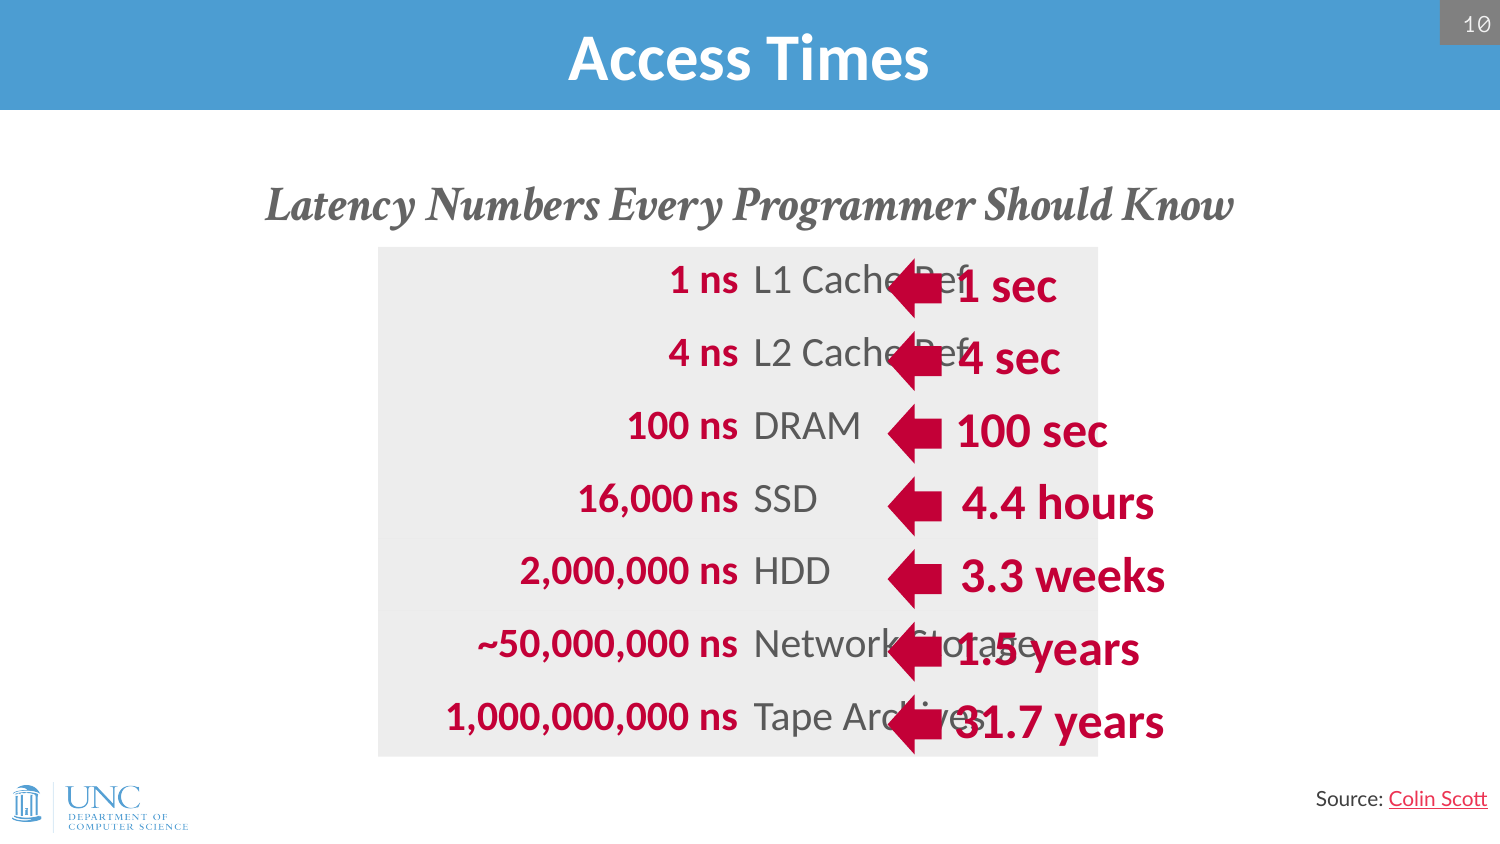

10
# Access Times
Latency Numbers Every Programmer Should Know
| 1 ns | L1 Cache Ref |
| --- | --- |
| 4 ns | L2 Cache Ref |
| 100 ns | DRAM |
| 16,000 ns | SSD |
| 2,000,000 ns | HDD |
| ~50,000,000 ns | Network Storage |
| 1,000,000,000 ns | Tape Archives |

1 sec

4 sec

100 sec

4.4 hours

3.3 weeks

1.5 years

31.7 years
Source: Colin Scott